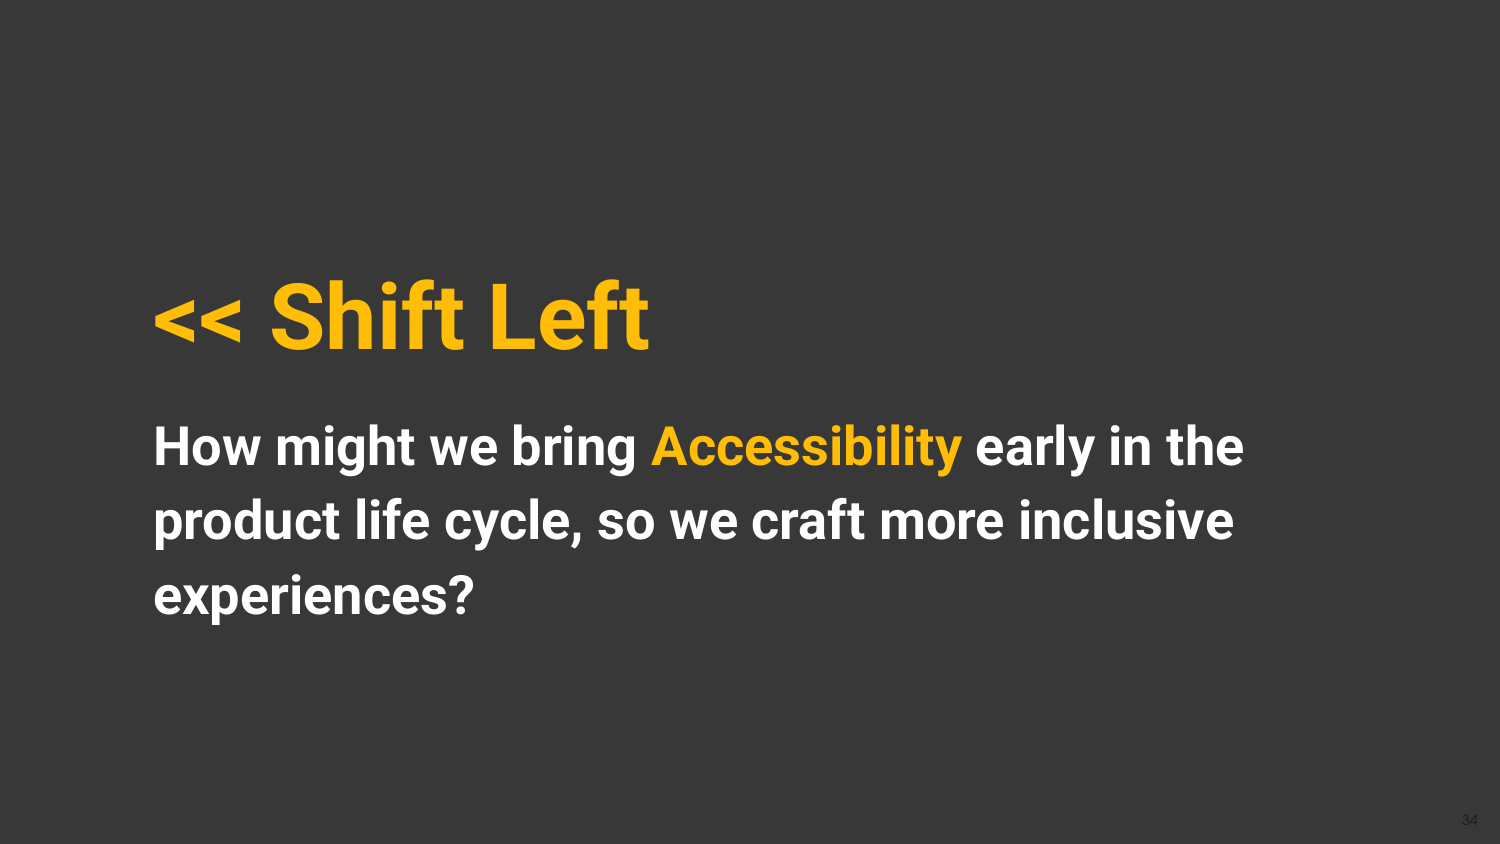

#
<< Shift Left
How might we bring Accessibility early in the product life cycle, so we craft more inclusive experiences?